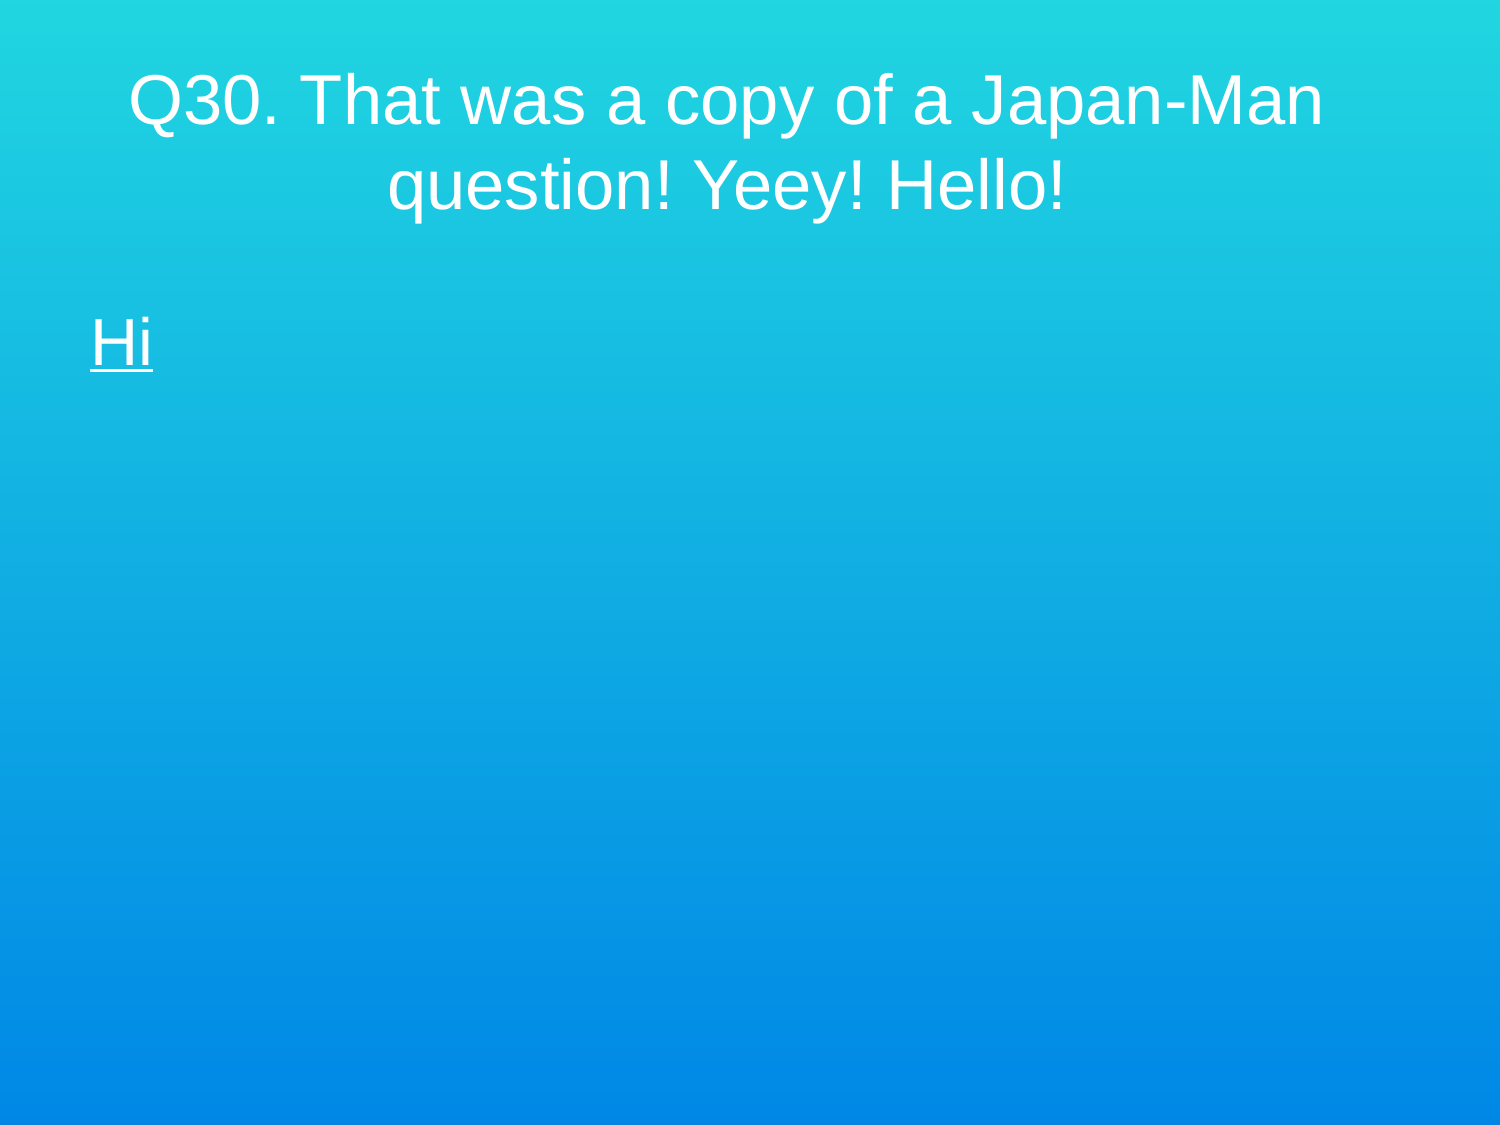

# Q30. That was a copy of a Japan-Man question! Yeey! Hello!
Hi